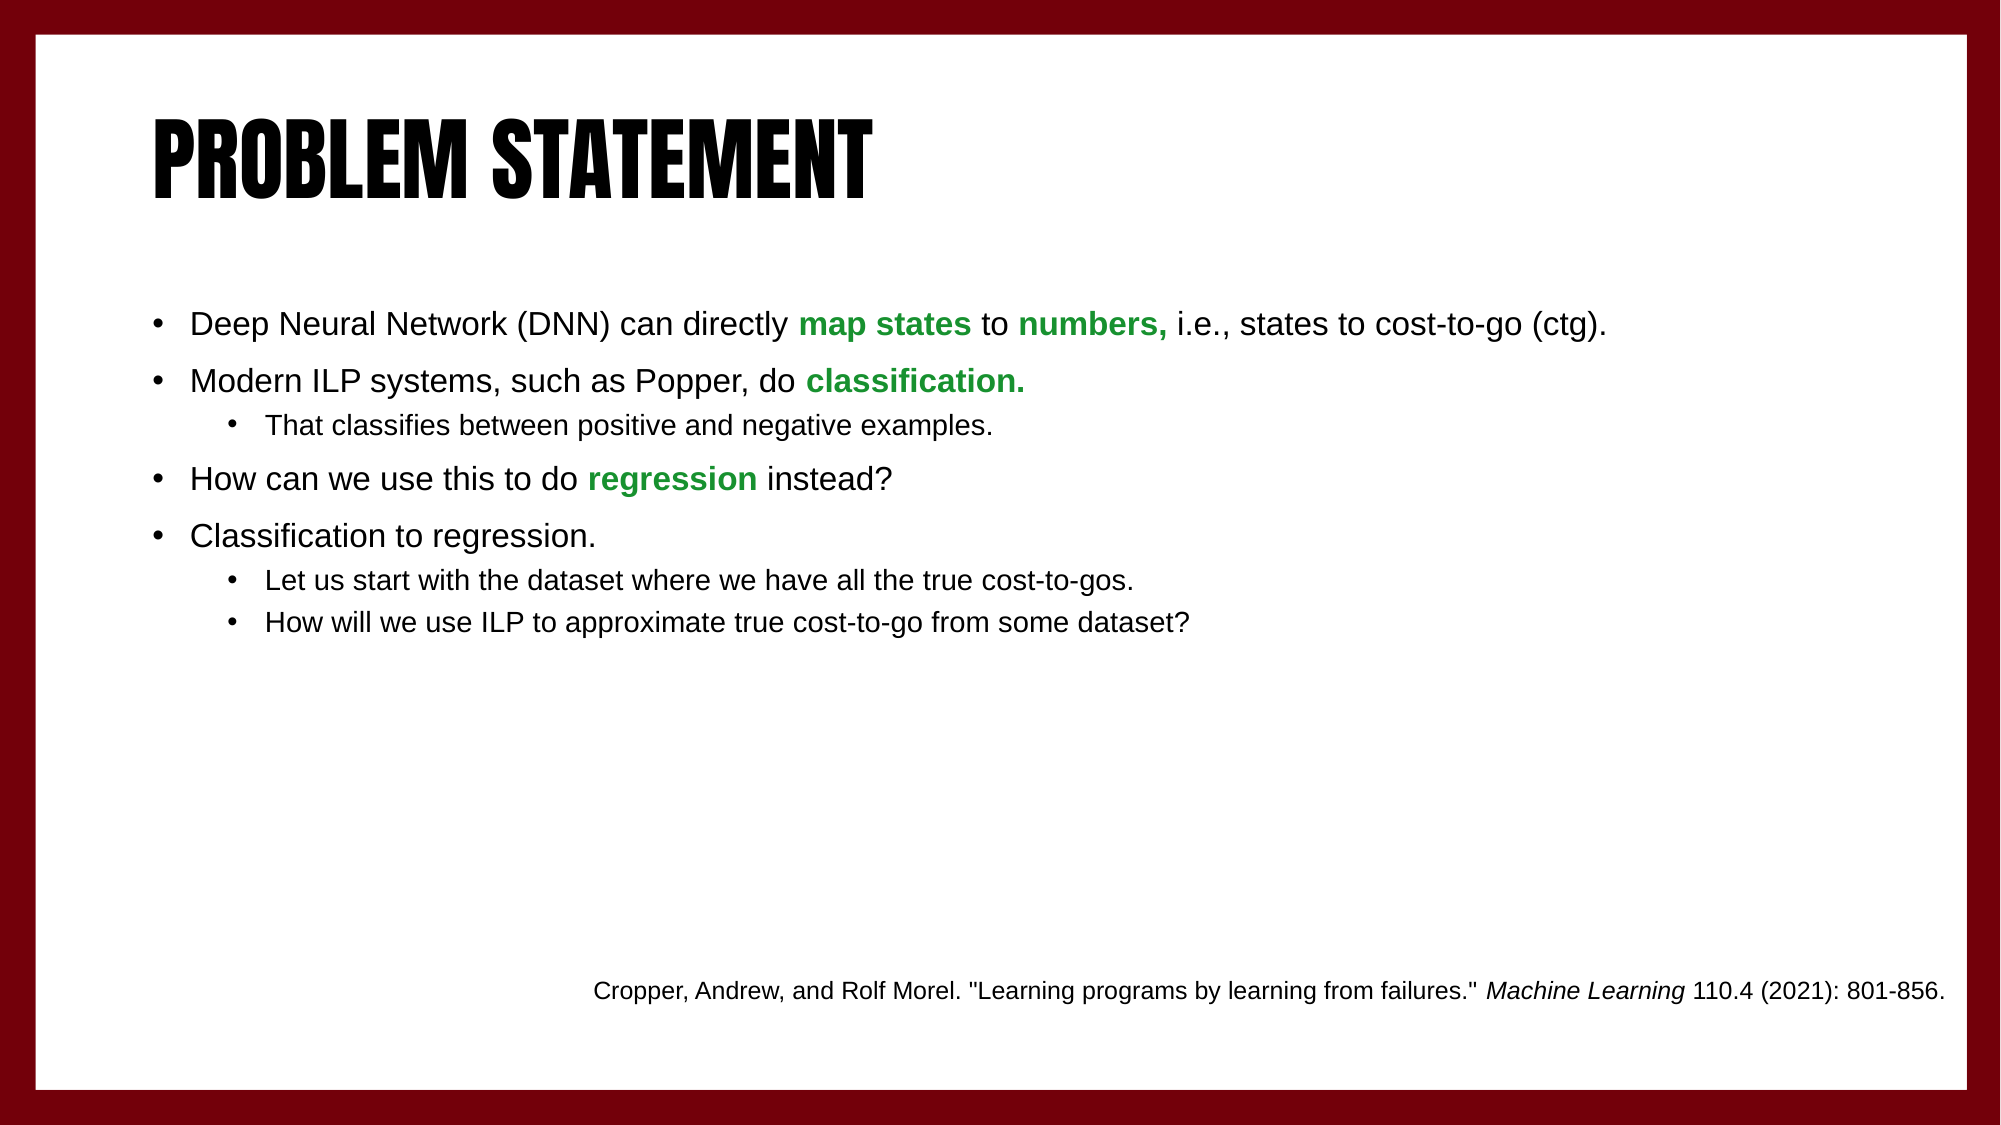

# PROBLEM STATEMENT
Deep Neural Network (DNN) can directly map states to numbers, i.e., states to cost-to-go (ctg).
Modern ILP systems, such as Popper, do classification.
That classifies between positive and negative examples.
How can we use this to do regression instead?
Classification to regression.
Let us start with the dataset where we have all the true cost-to-gos.
How will we use ILP to approximate true cost-to-go from some dataset?
Cropper, Andrew, and Rolf Morel. "Learning programs by learning from failures." Machine Learning 110.4 (2021): 801-856.
8